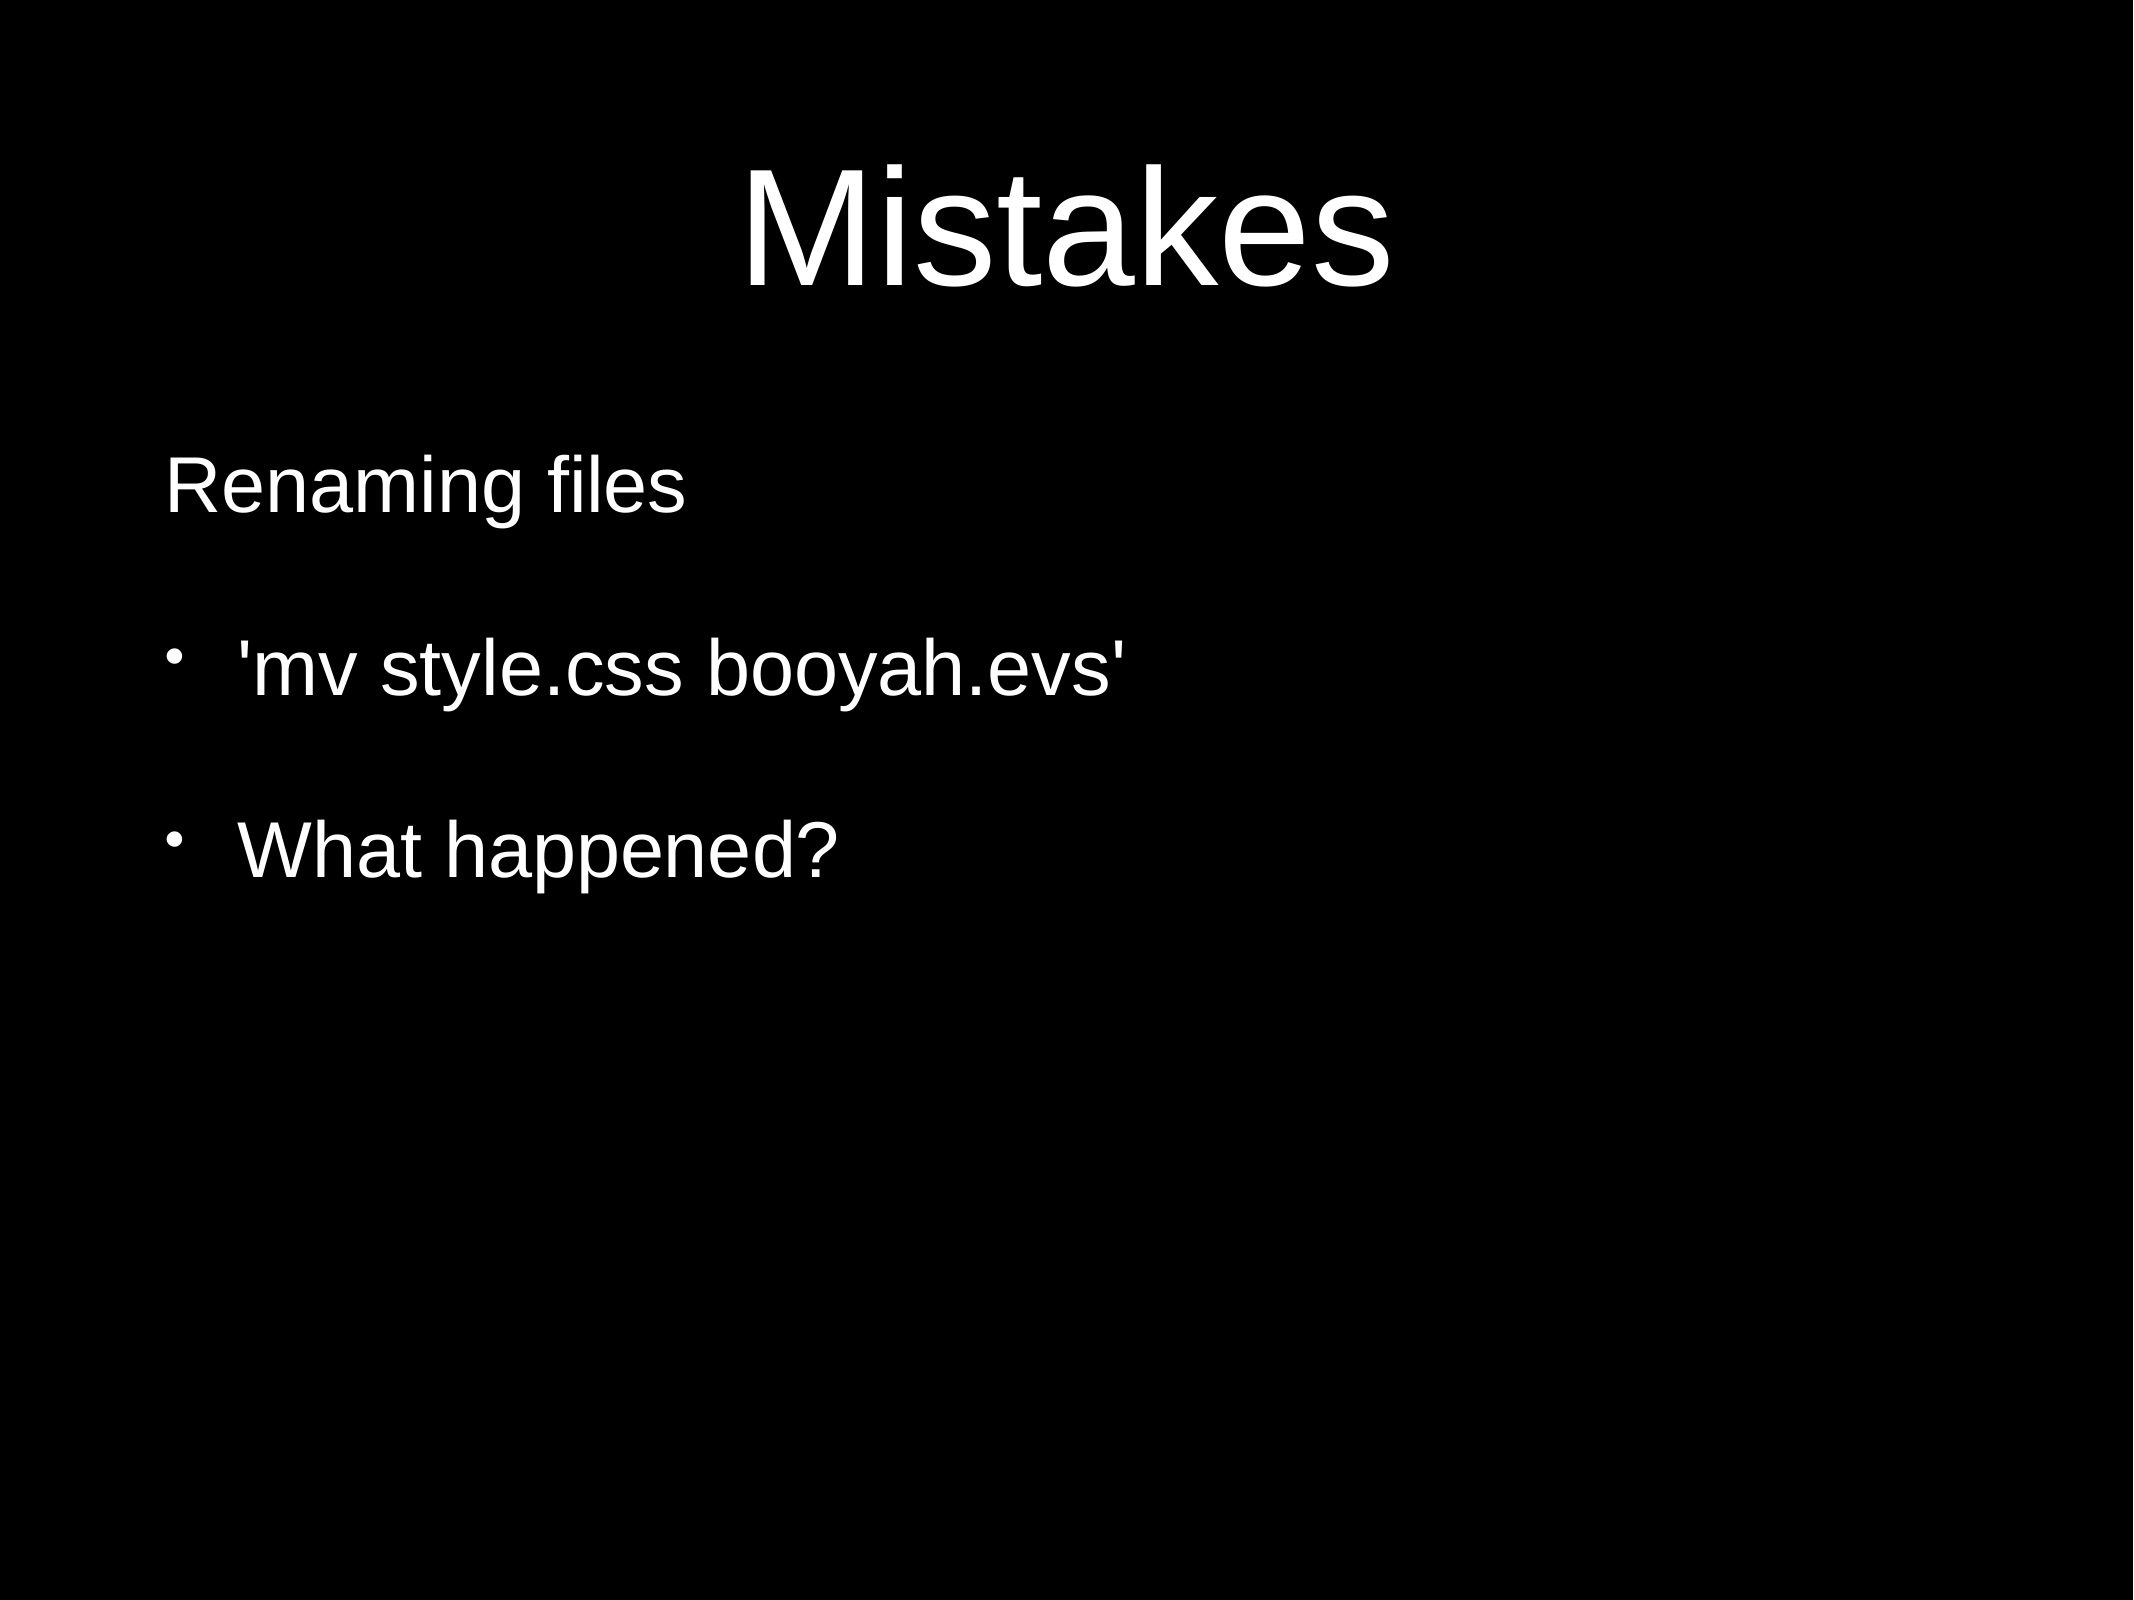

# Mistakes
Renaming files
'mv style.css booyah.evs'
What happened?